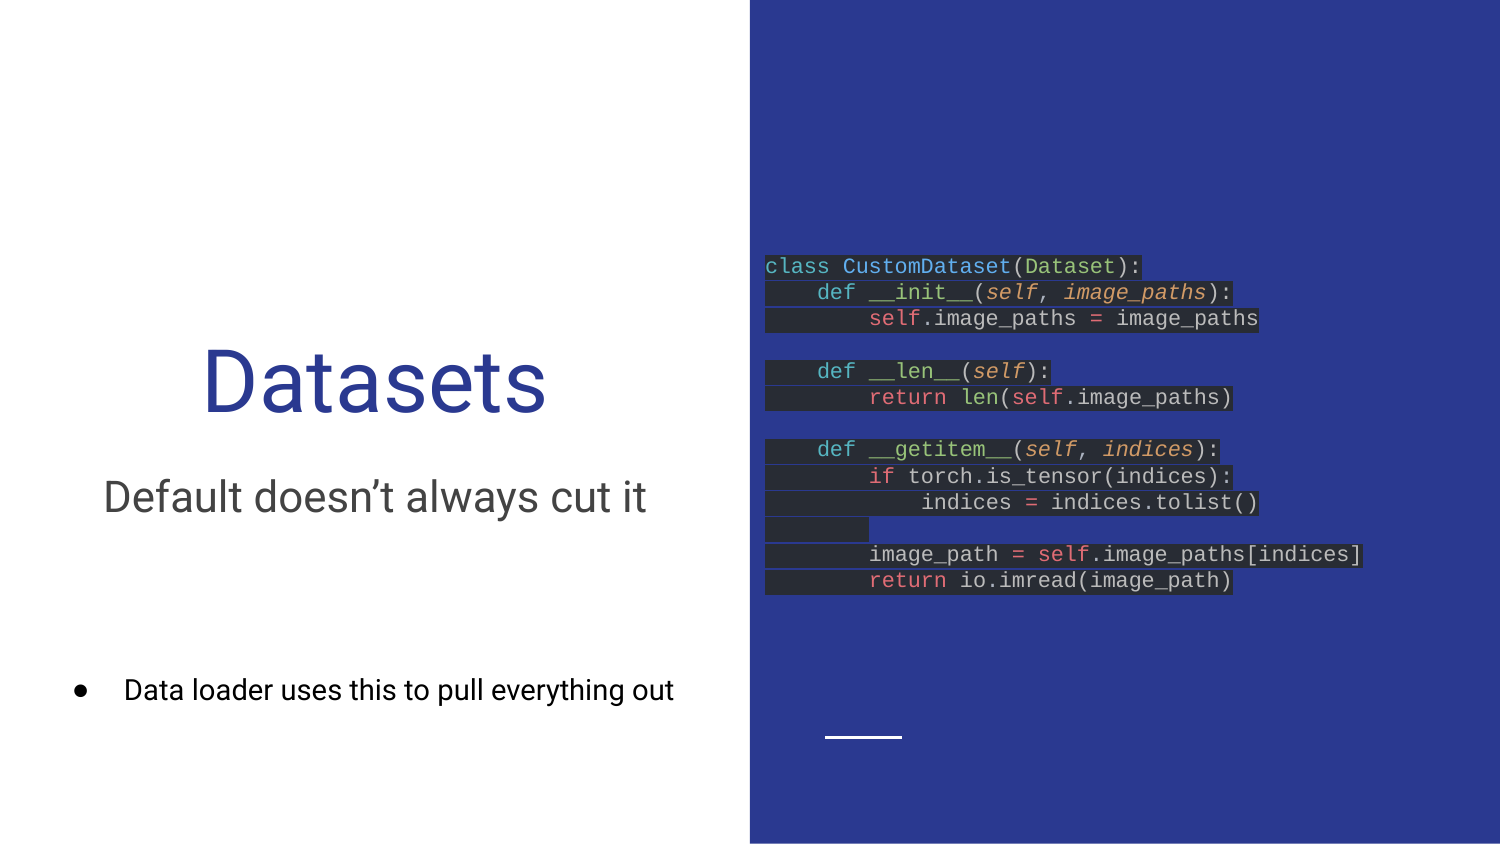

class CustomDataset(Dataset):
    def __init__(self, image_paths):
        self.image_paths = image_paths

    def __len__(self):
        return len(self.image_paths)

    def __getitem__(self, indices):
        if torch.is_tensor(indices):
            indices = indices.tolist()

        image_path = self.image_paths[indices]
        return io.imread(image_path)
# Datasets
Default doesn’t always cut it
Data loader uses this to pull everything out